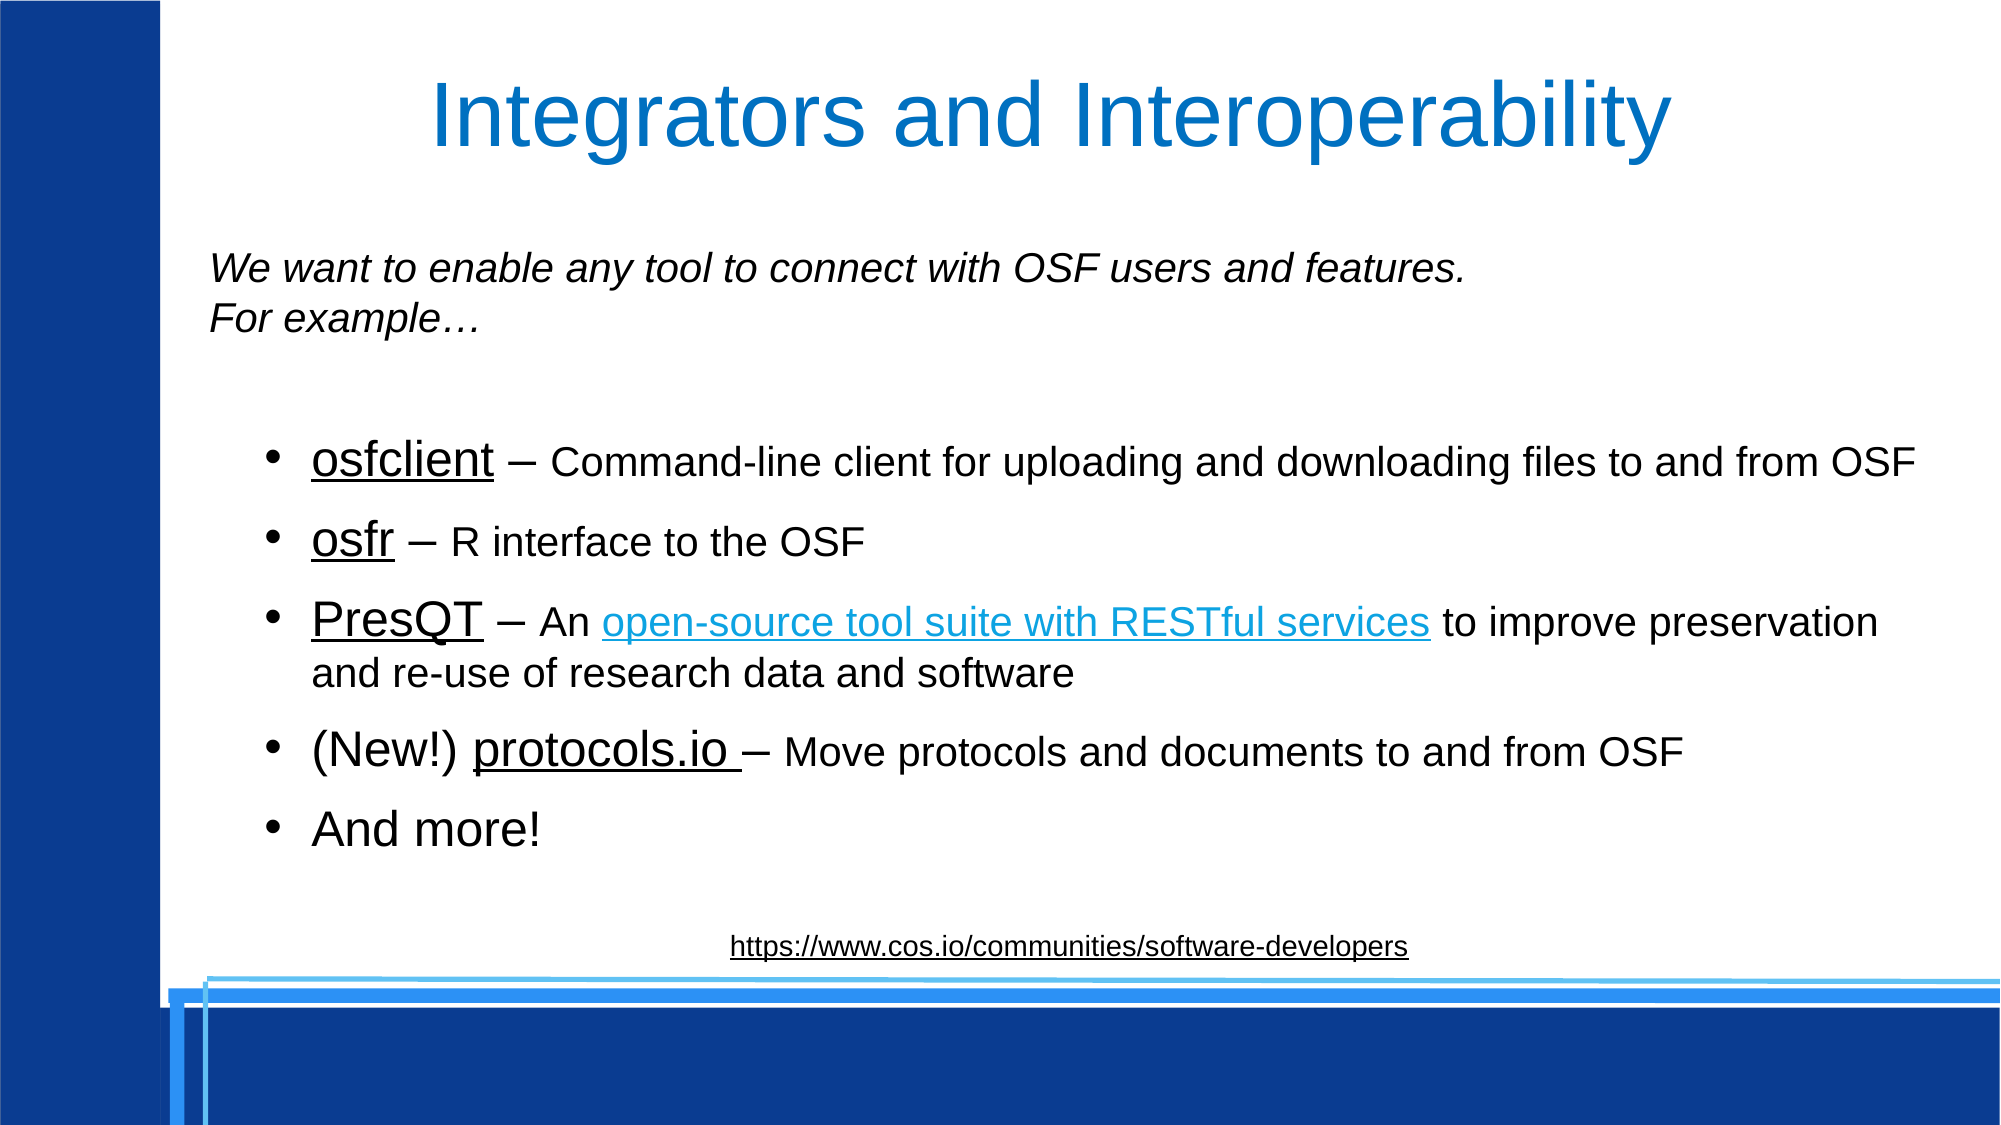

Integrators and Interoperability

We want to enable any tool to connect with OSF users and features.
For example…

osfclient – Command-line client for uploading and downloading files to and from OSF

osfr – R interface to the OSF

PresQT – An open-source tool suite with RESTful services to improve preservation and re-use of research data and software

(New!) protocols.io – Move protocols and documents to and from OSF

And more!

https://www.cos.io/communities/software-developers